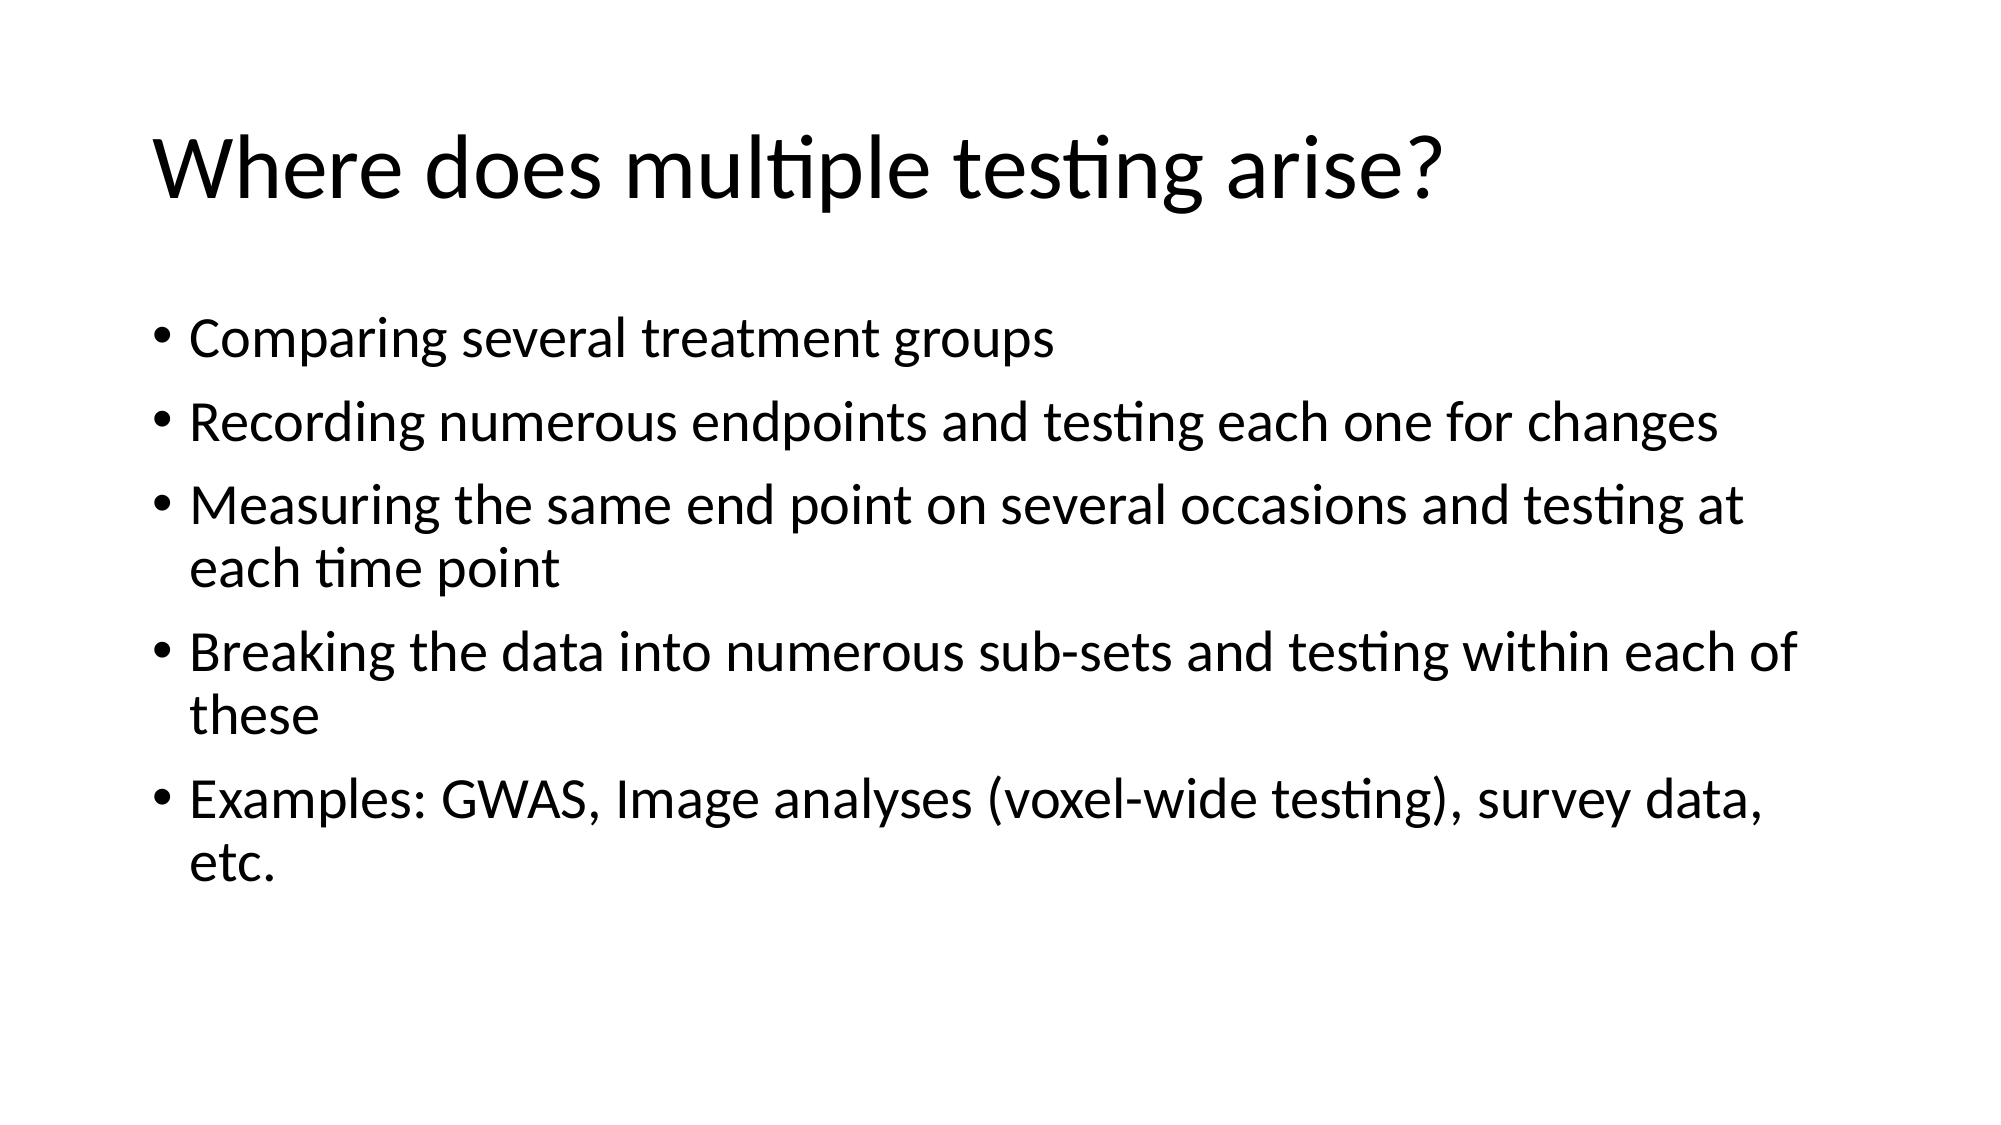

# Where does multiple testing arise?
Comparing several treatment groups
Recording numerous endpoints and testing each one for changes
Measuring the same end point on several occasions and testing at each time point
Breaking the data into numerous sub-sets and testing within each of these
Examples: GWAS, Image analyses (voxel-wide testing), survey data, etc.